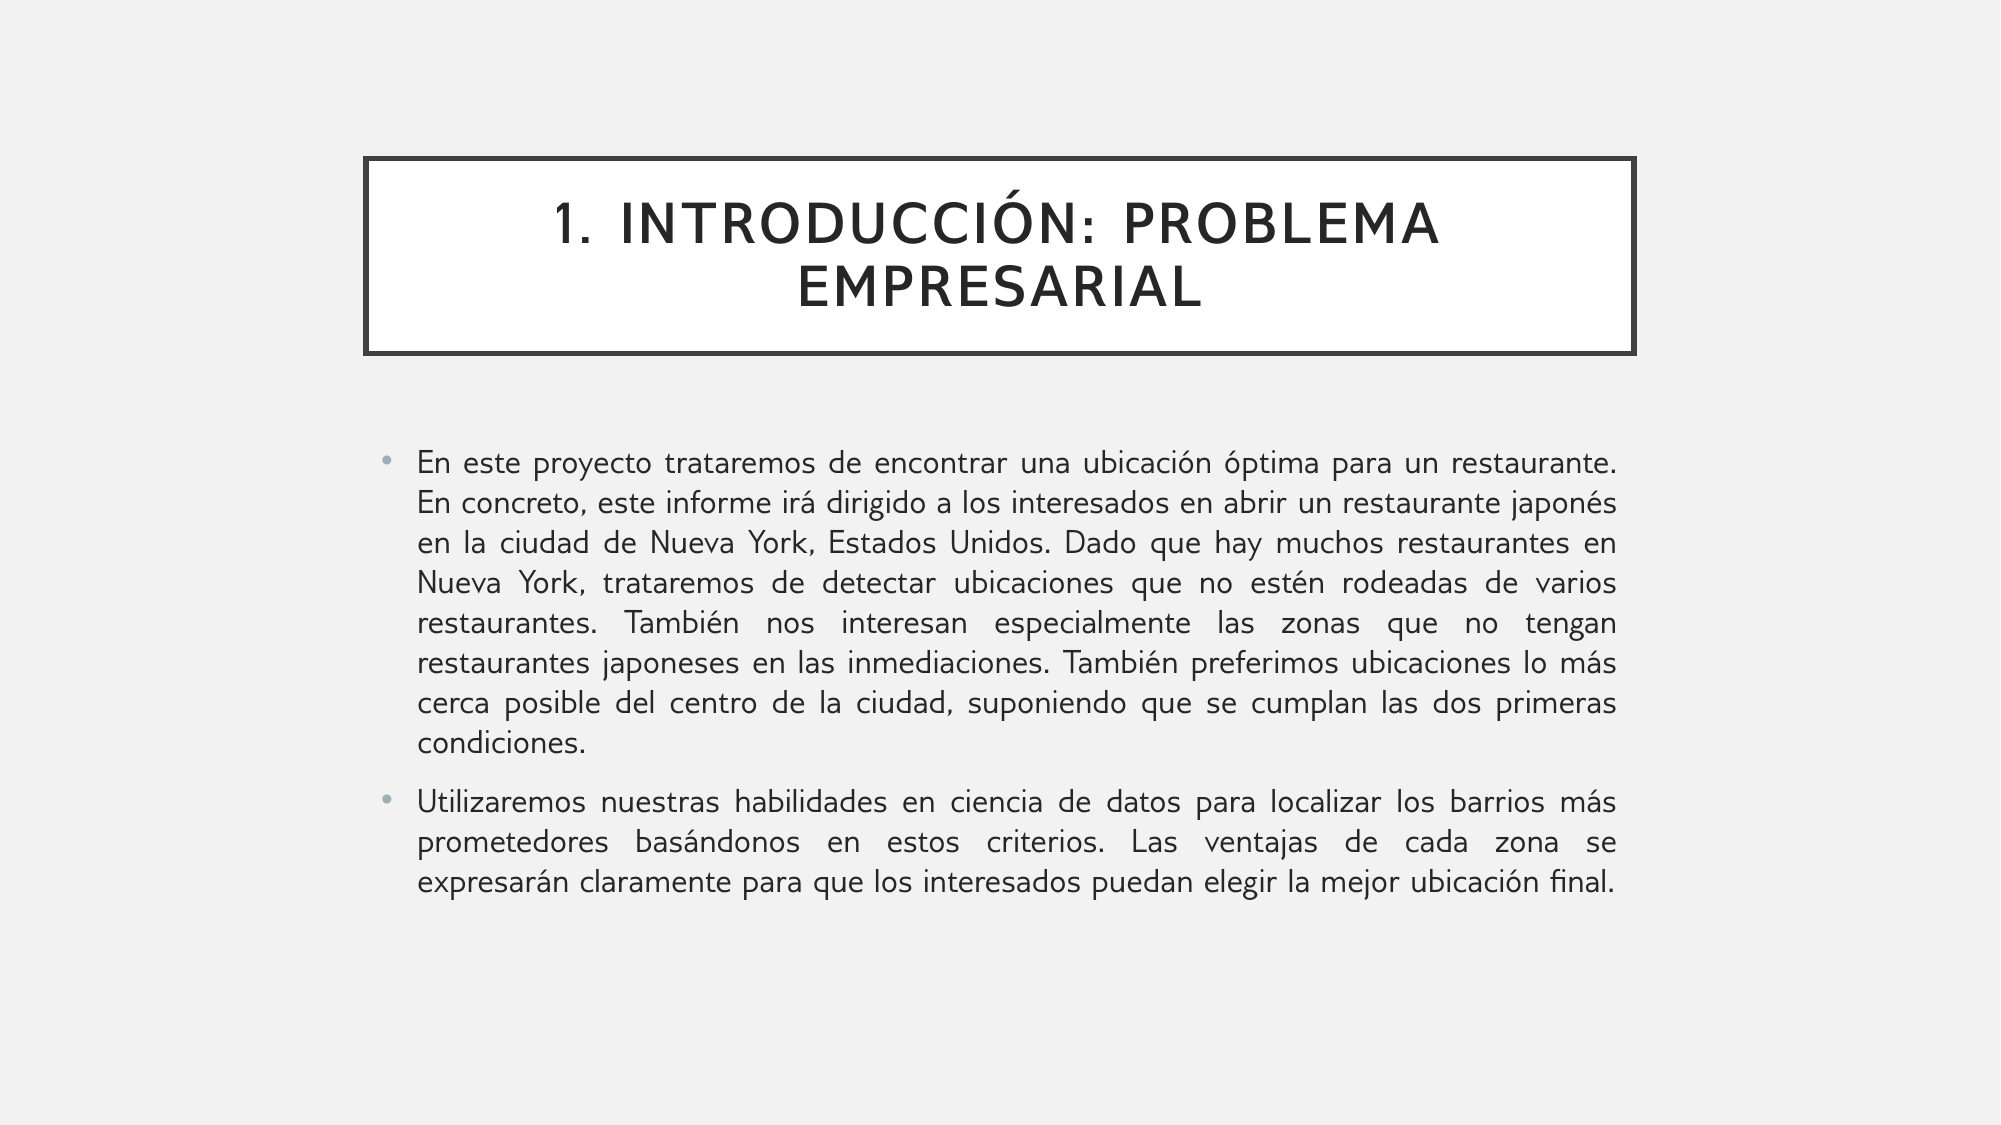

# 1. Introducción: Problema empresarial
En este proyecto trataremos de encontrar una ubicación óptima para un restaurante. En concreto, este informe irá dirigido a los interesados en abrir un restaurante japonés en la ciudad de Nueva York, Estados Unidos. Dado que hay muchos restaurantes en Nueva York, trataremos de detectar ubicaciones que no estén rodeadas de varios restaurantes. También nos interesan especialmente las zonas que no tengan restaurantes japoneses en las inmediaciones. También preferimos ubicaciones lo más cerca posible del centro de la ciudad, suponiendo que se cumplan las dos primeras condiciones.
Utilizaremos nuestras habilidades en ciencia de datos para localizar los barrios más prometedores basándonos en estos criterios. Las ventajas de cada zona se expresarán claramente para que los interesados puedan elegir la mejor ubicación final.